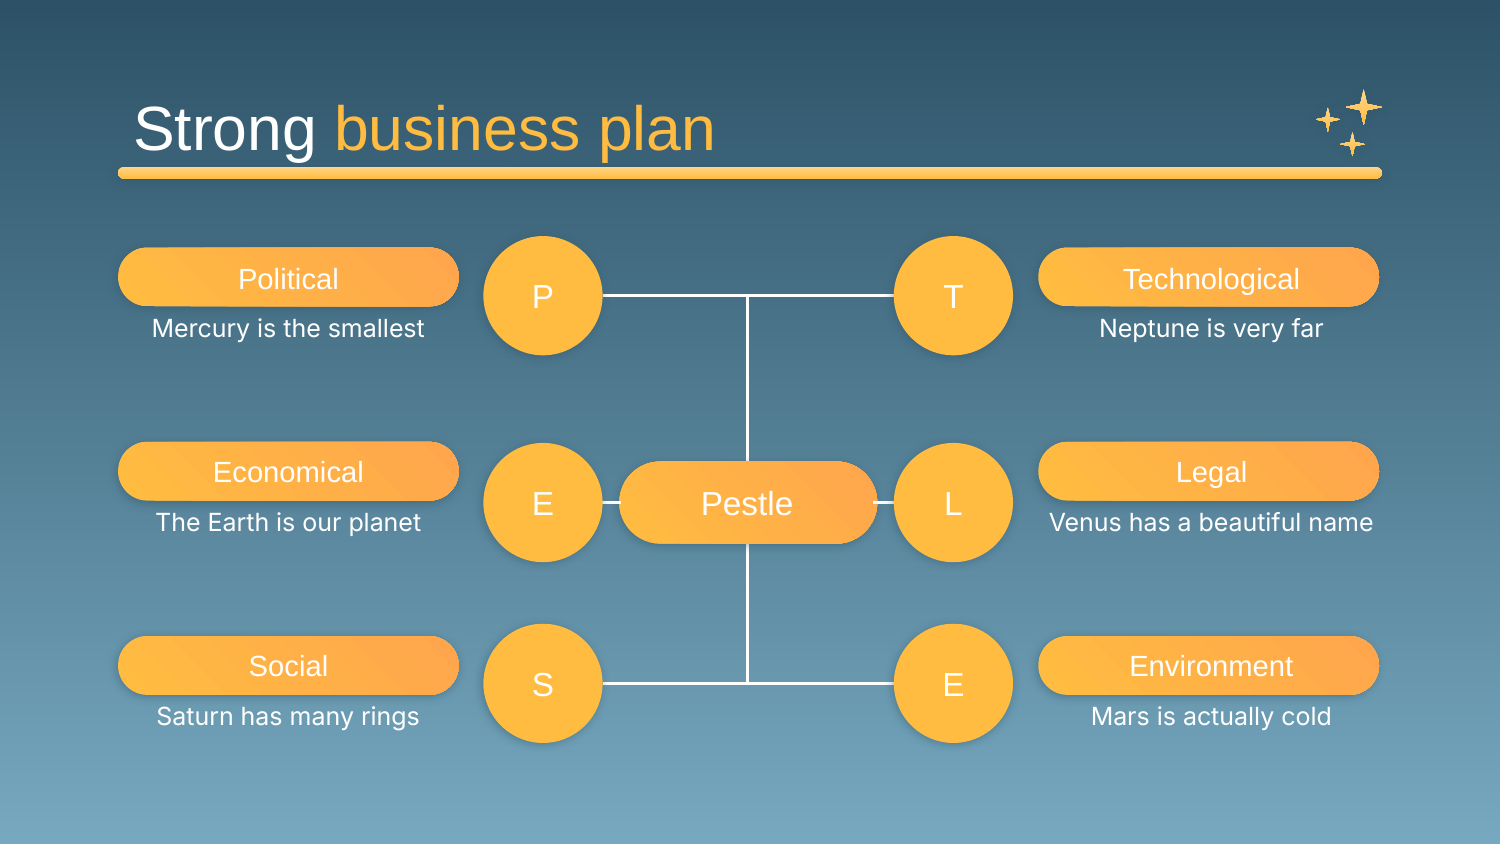

# Strong business plan

P
T
Political
Technological
Mercury is the smallest
Neptune is very far

Economical
Legal
E
L

Pestle
The Earth is our planet
Venus has a beautiful name

S
E

Social
Environment
Saturn has many rings
Mars is actually cold